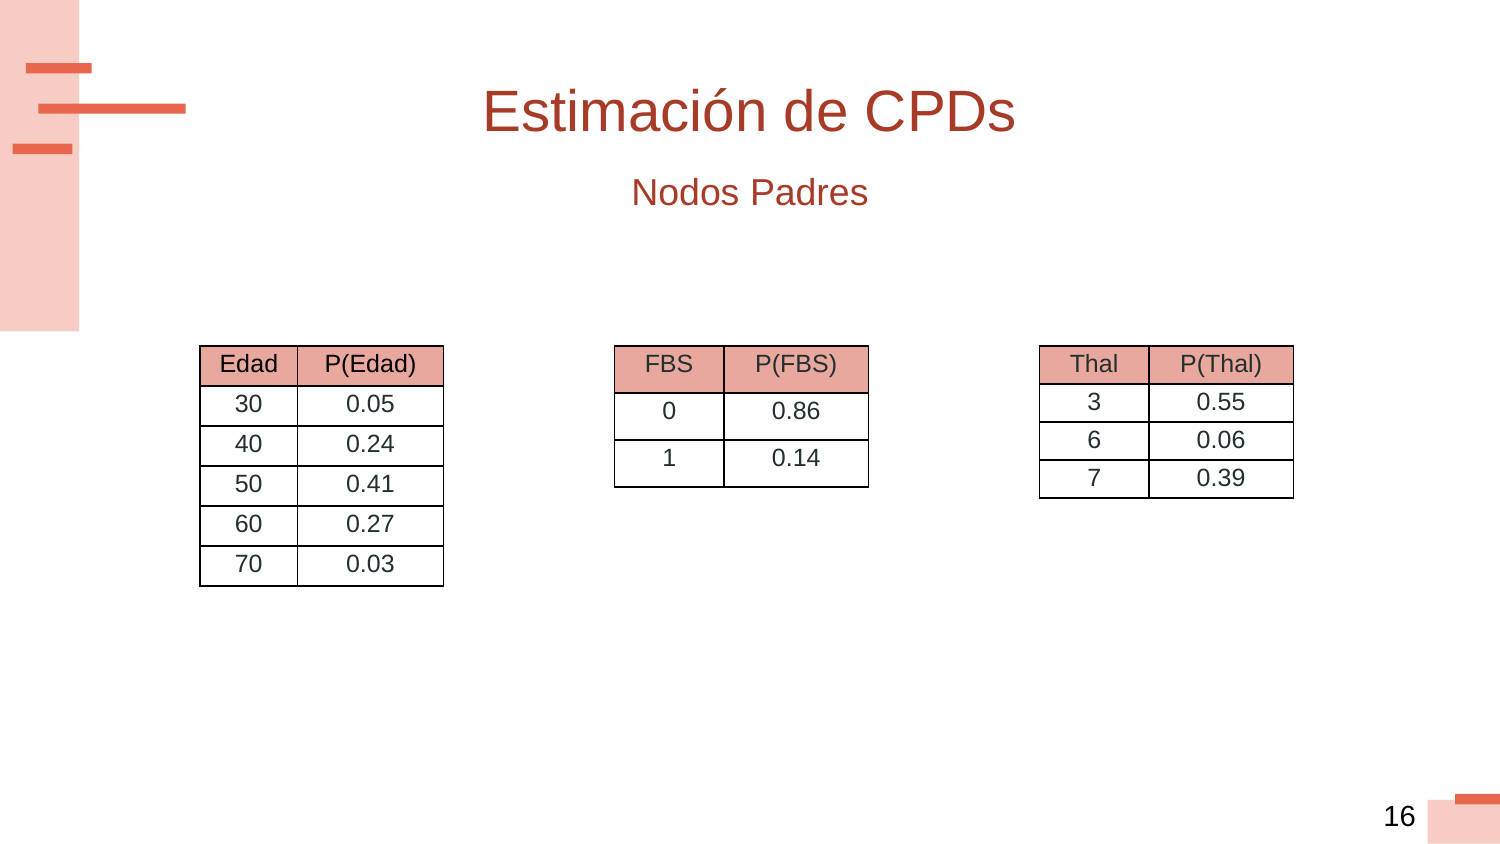

# Estimación de CPDs
Nodos Padres
| Edad | P(Edad) |
| --- | --- |
| 30 | 0.05 |
| 40 | 0.24 |
| 50 | 0.41 |
| 60 | 0.27 |
| 70 | 0.03 |
| FBS | P(FBS) |
| --- | --- |
| 0 | 0.86 |
| 1 | 0.14 |
| Thal | P(Thal) |
| --- | --- |
| 3 | 0.55 |
| 6 | 0.06 |
| 7 | 0.39 |
16